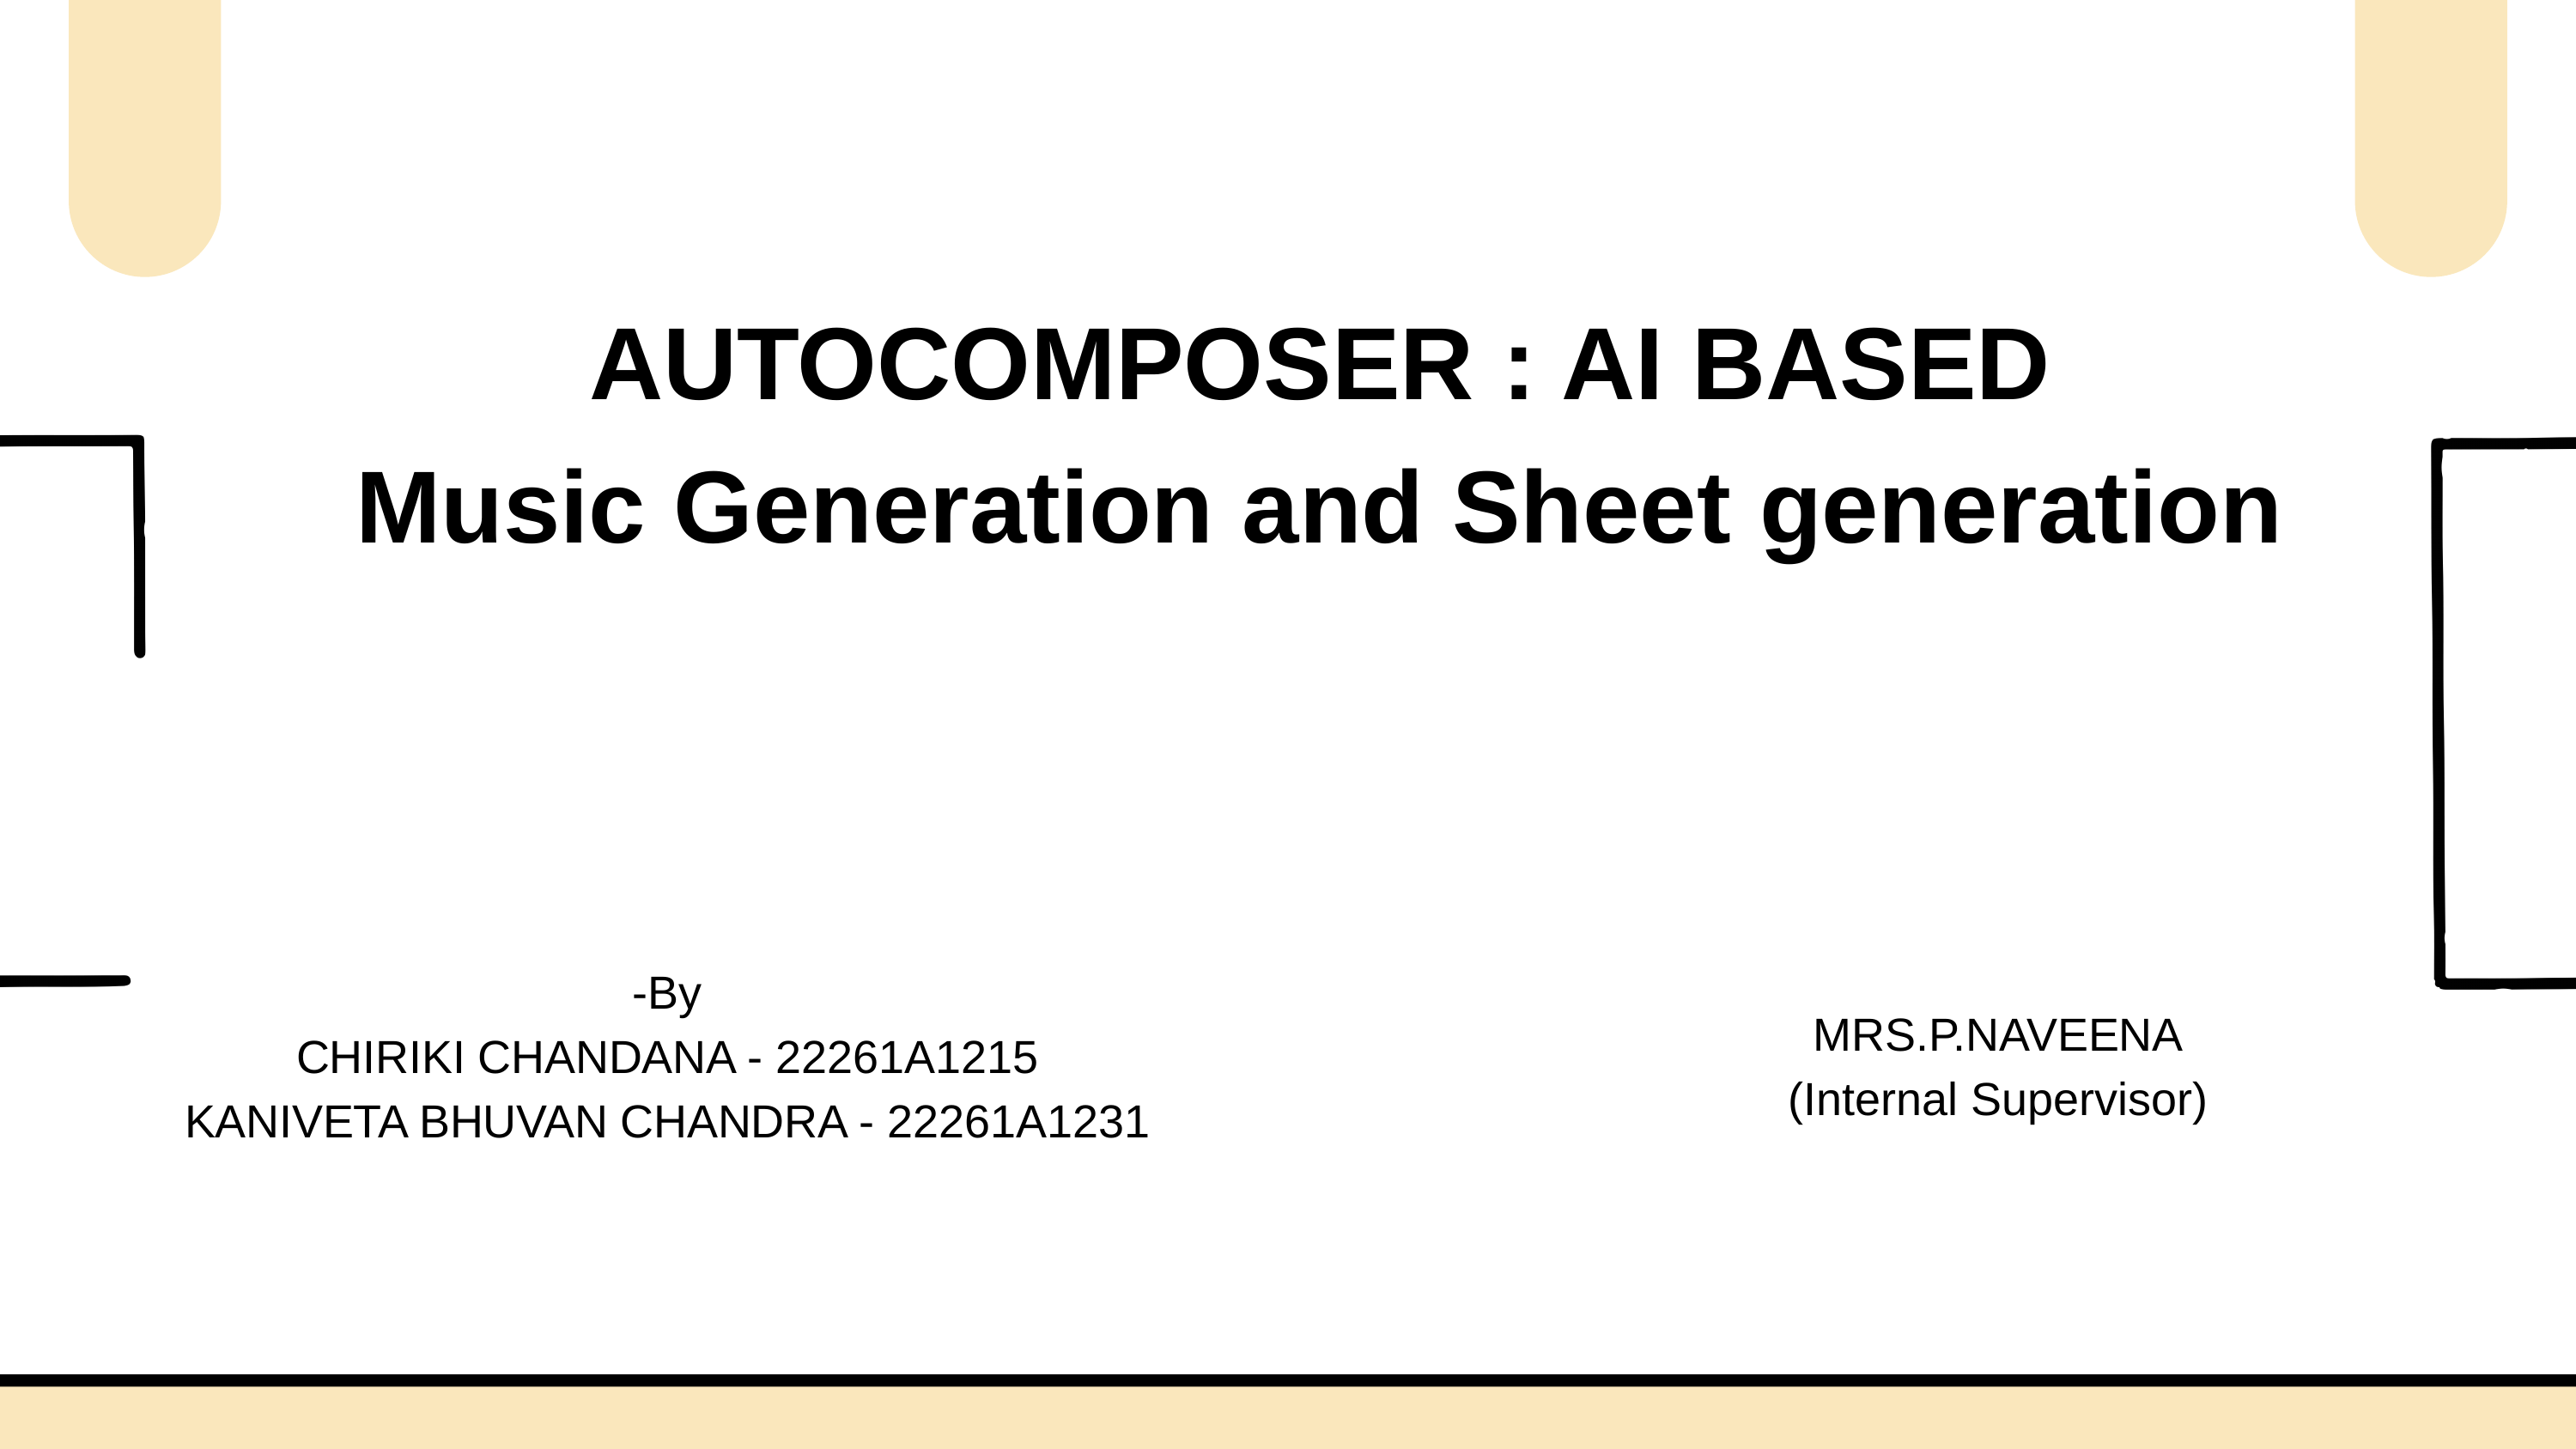

AUTOCOMPOSER : AI BASED
Music Generation and Sheet generation

-By
CHIRIKI CHANDANA - 22261A1215
KANIVETA BHUVAN CHANDRA - 22261A1231
MRS.P.NAVEENA
(Internal Supervisor)